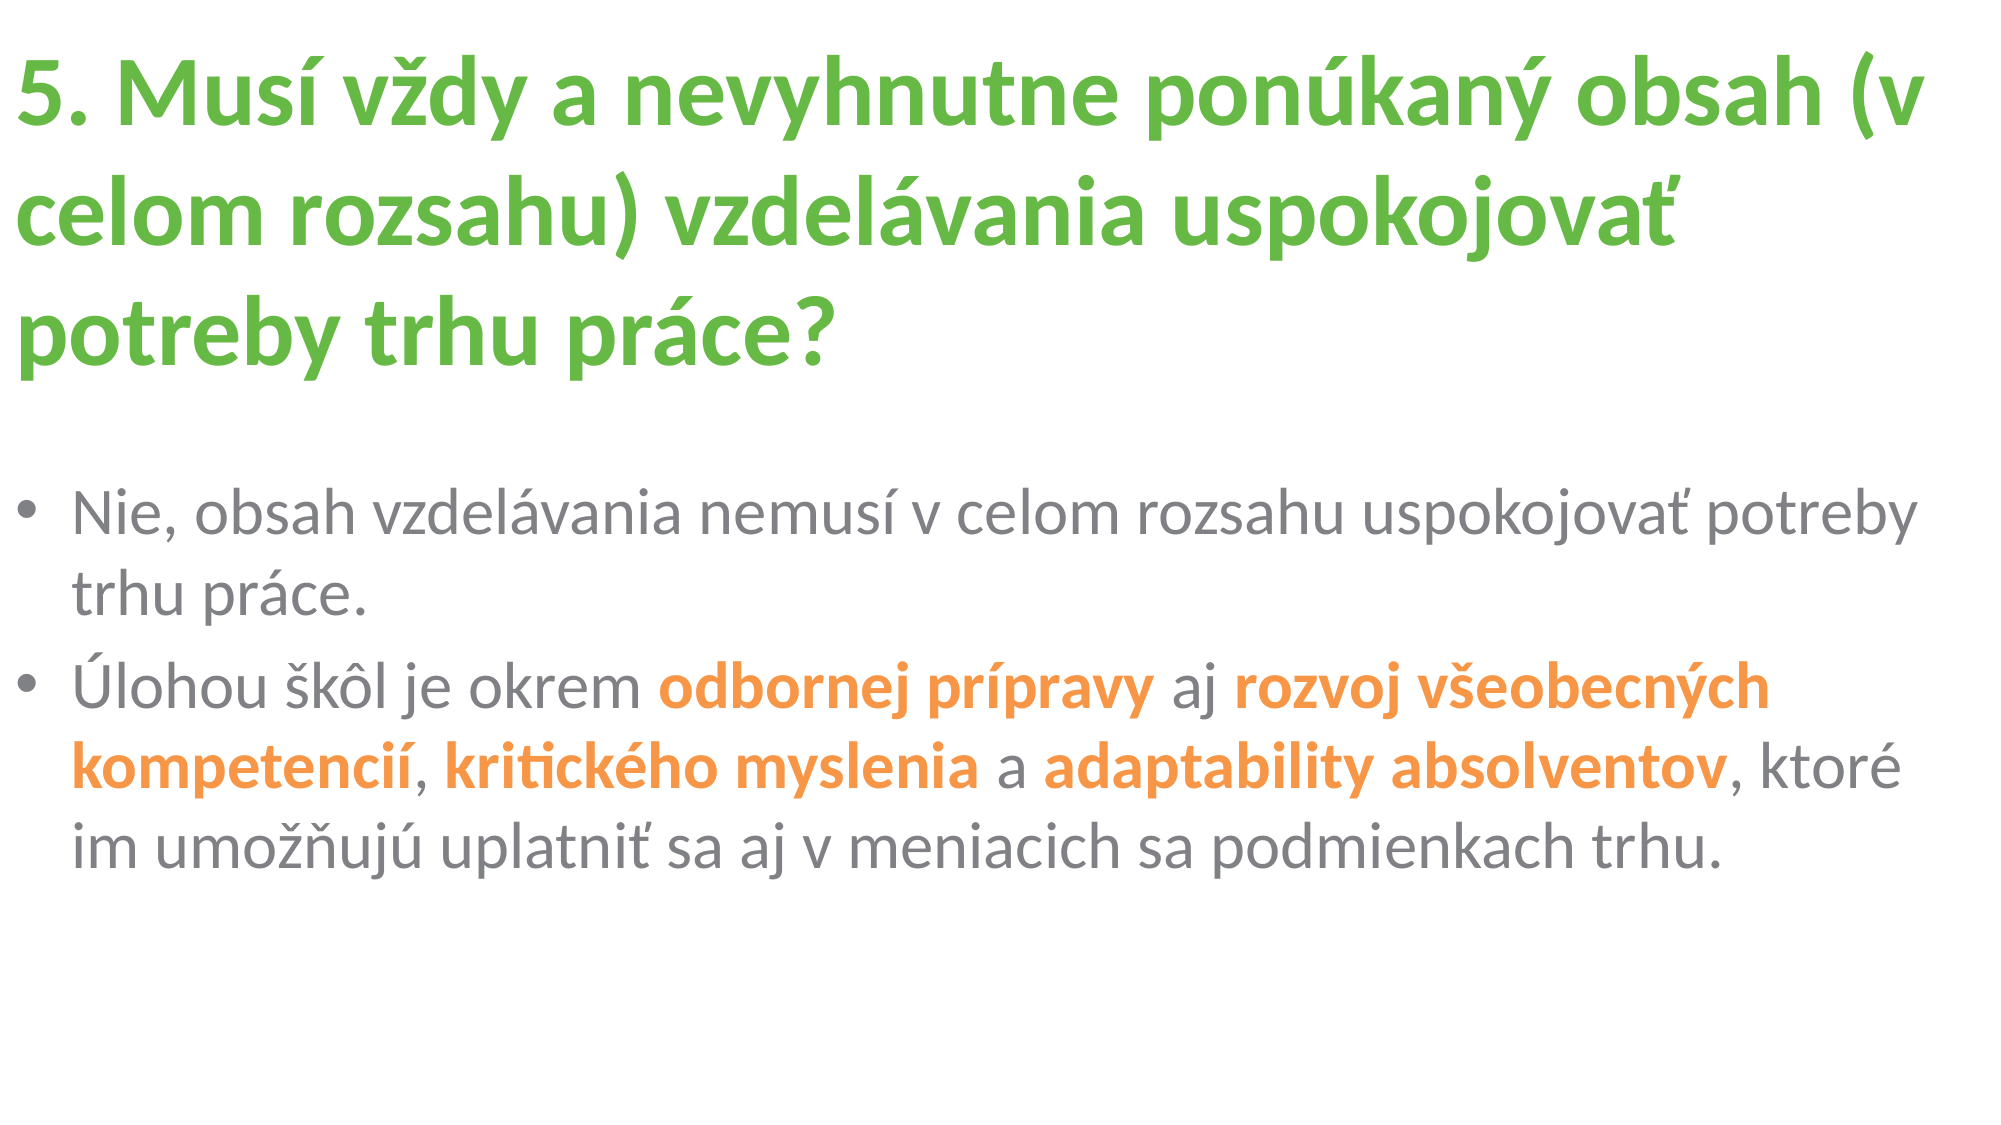

# 5. Musí vždy a nevyhnutne ponúkaný obsah (v celom rozsahu) vzdelávania uspokojovať potreby trhu práce?
Nie, obsah vzdelávania nemusí v celom rozsahu uspokojovať potreby trhu práce.
Úlohou škôl je okrem odbornej prípravy aj rozvoj všeobecných kompetencií, kritického myslenia a adaptability absolventov, ktoré im umožňujú uplatniť sa aj v meniacich sa podmienkach trhu.
43